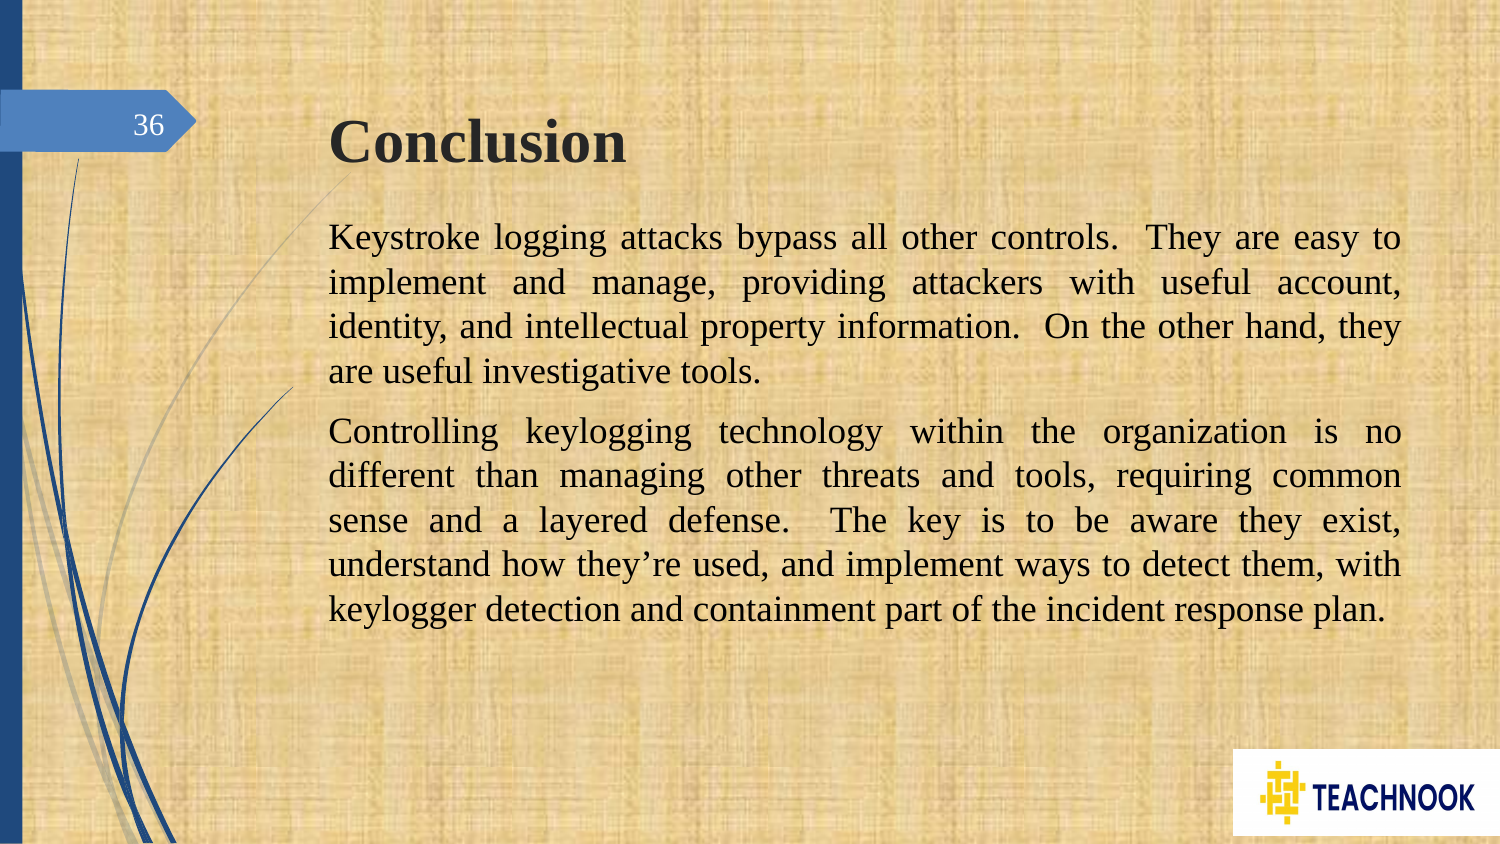

# Conclusion
36
Keystroke logging attacks bypass all other controls.  They are easy to implement and manage, providing attackers with useful account, identity, and intellectual property information.  On the other hand, they are useful investigative tools.
Controlling keylogging technology within the organization is no different than managing other threats and tools, requiring common sense and a layered defense.  The key is to be aware they exist, understand how they’re used, and implement ways to detect them, with keylogger detection and containment part of the incident response plan.